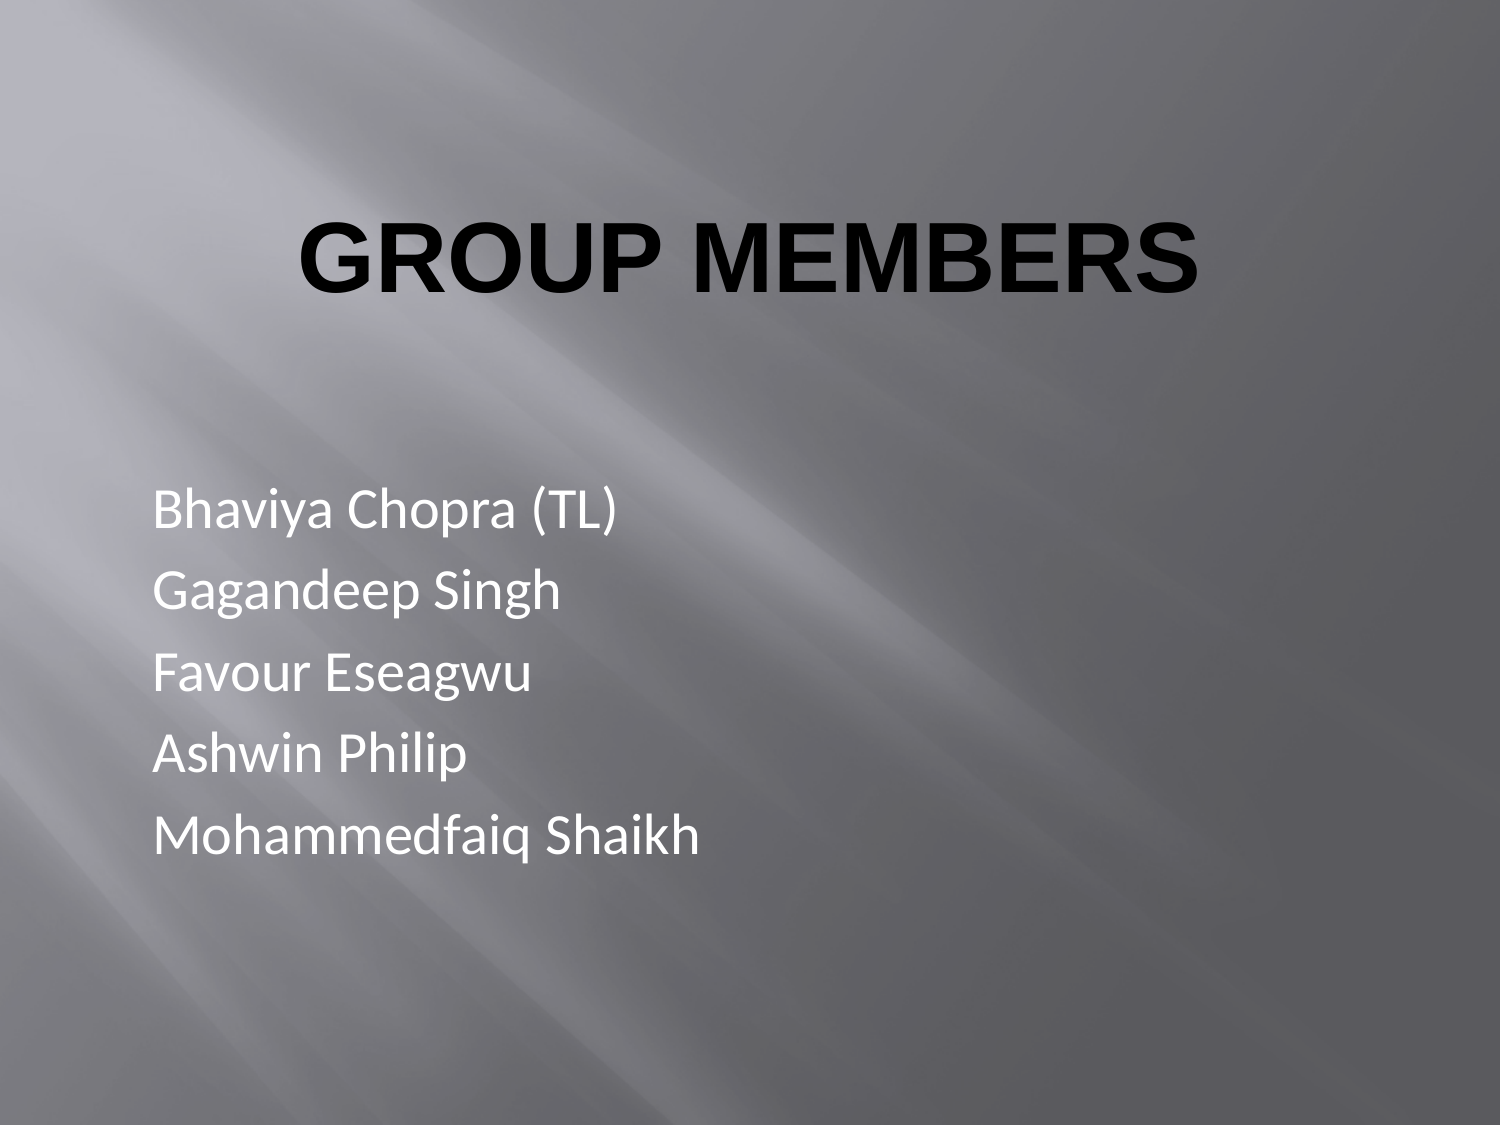

# Group Members
Bhaviya Chopra (TL)
Gagandeep Singh
Favour Eseagwu
Ashwin Philip
Mohammedfaiq Shaikh